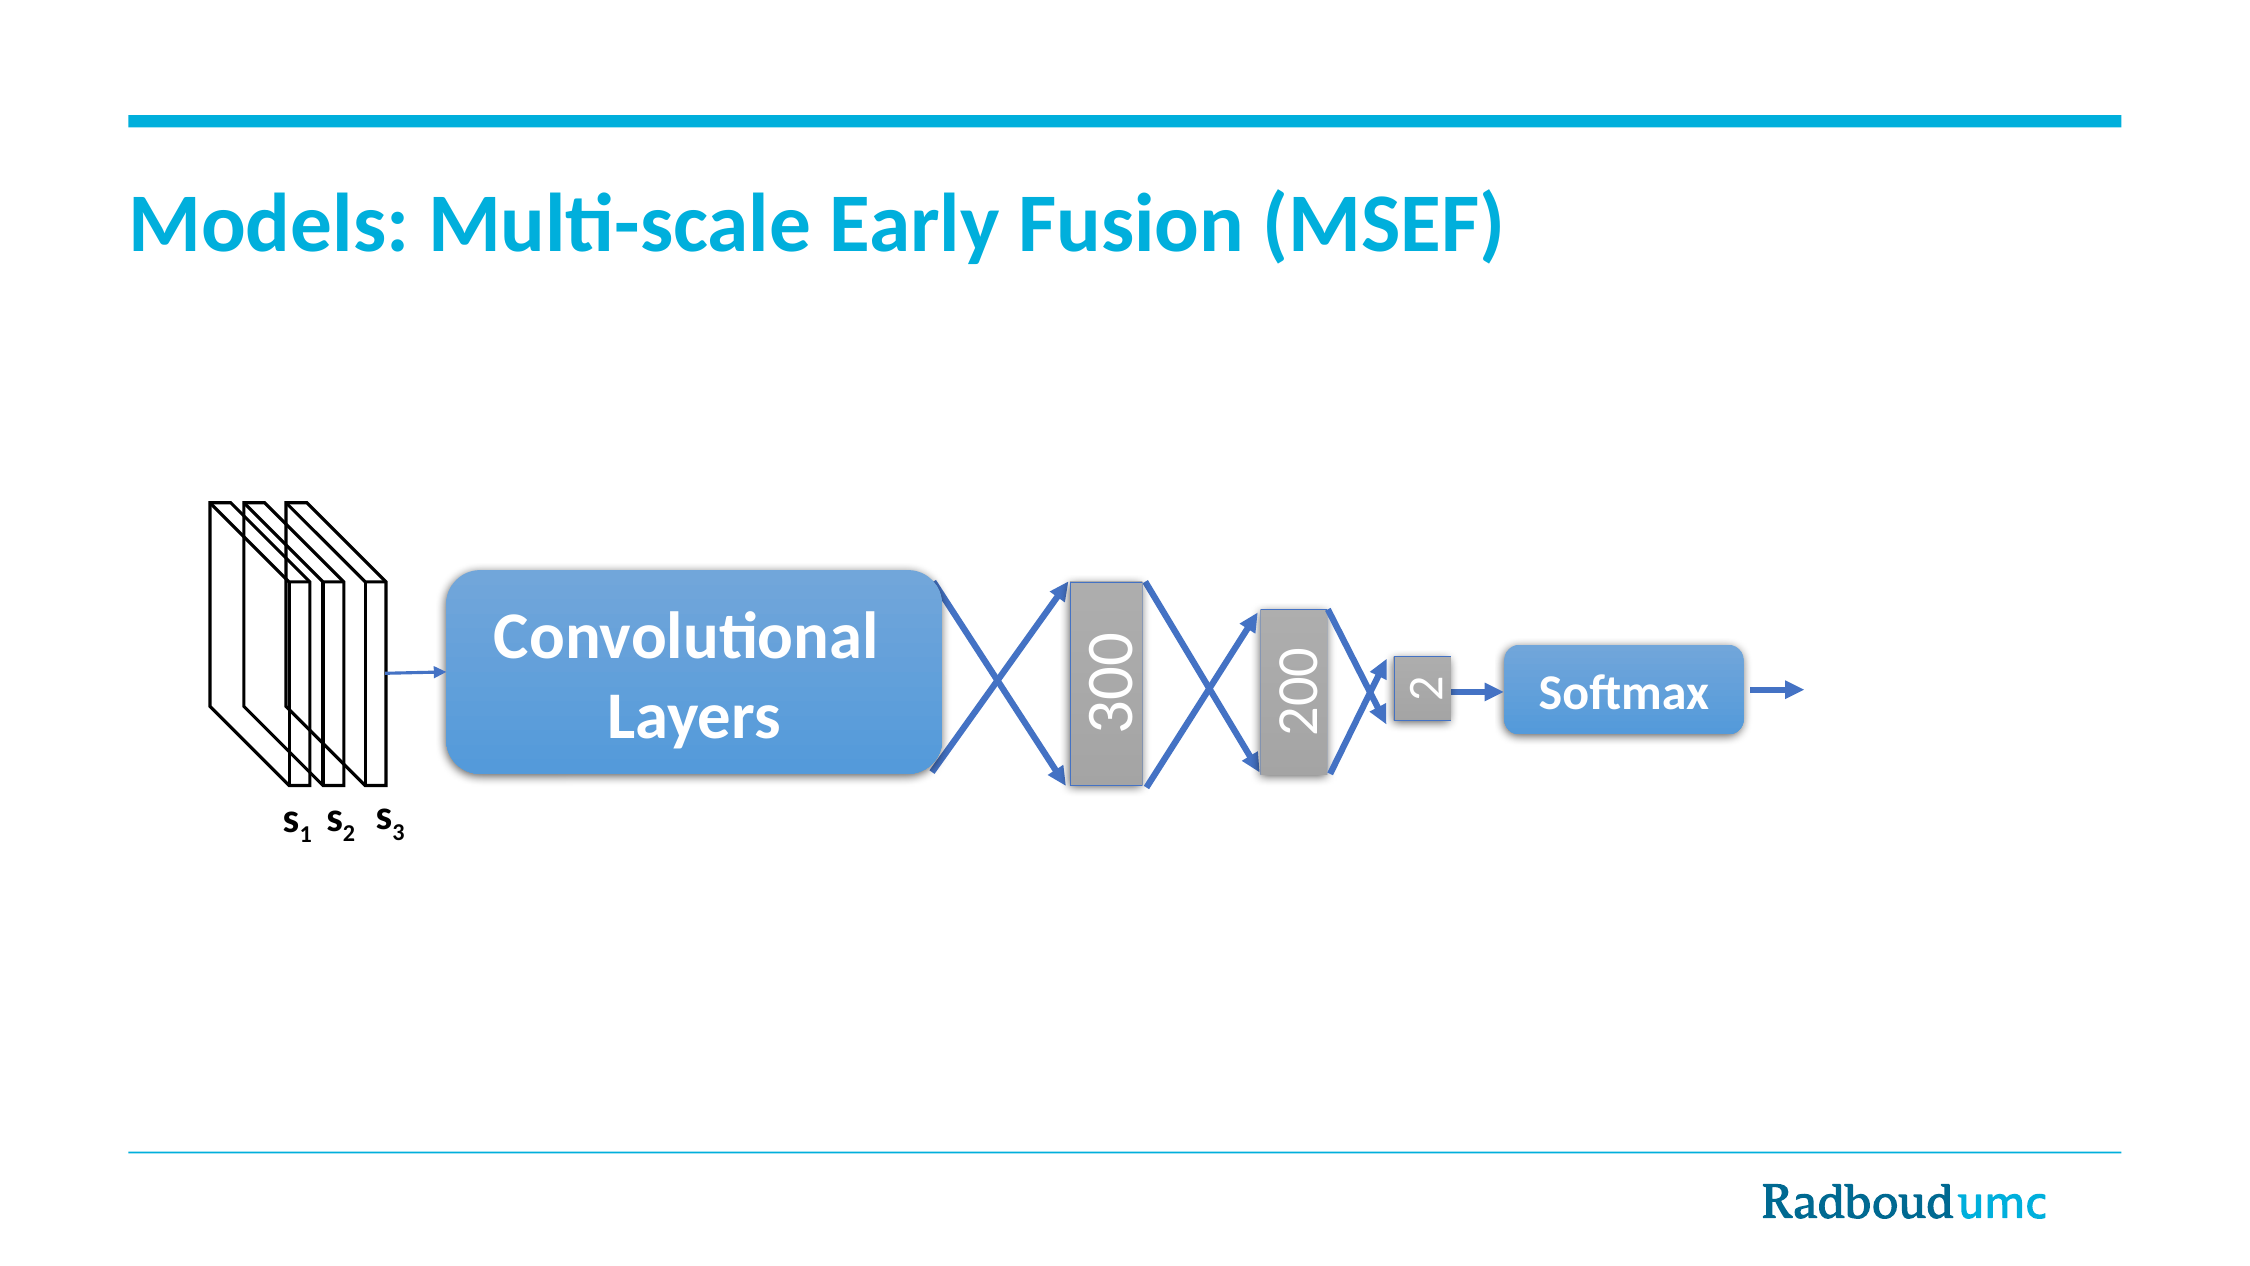

# Models: Multi-scale Early Fusion (MSEF)

Convolutional
Layers
300
200
Softmax
2
s3
s2
s1